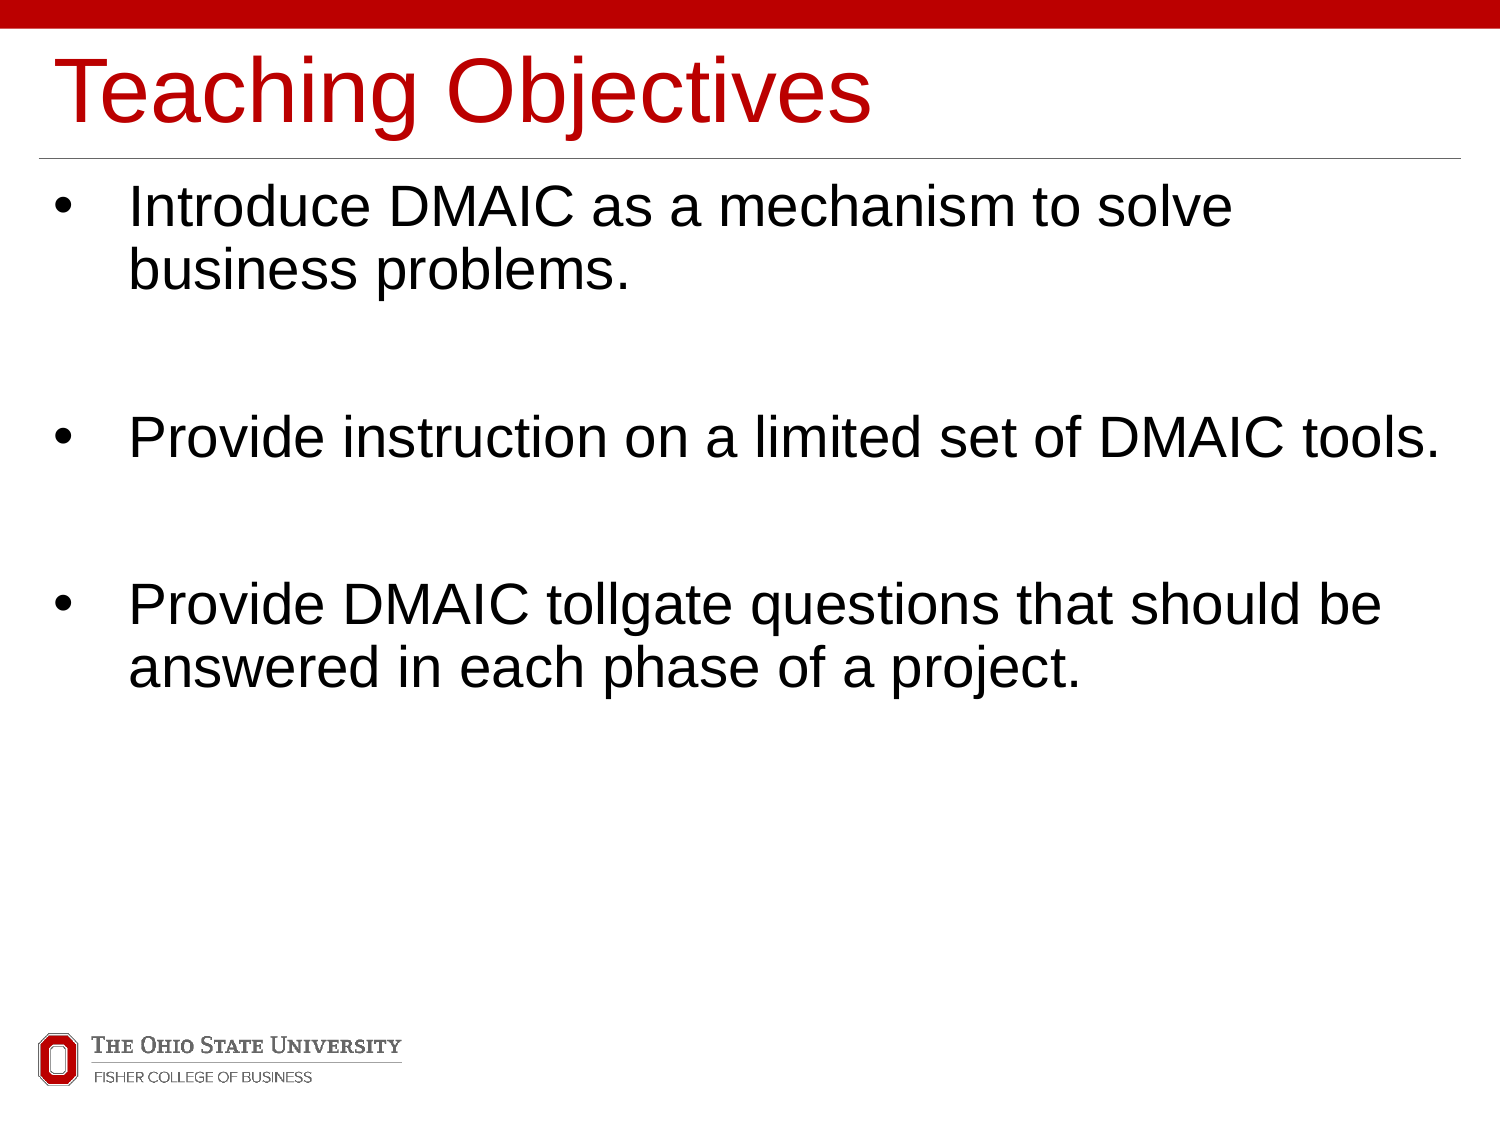

# Teaching Objectives
Introduce DMAIC as a mechanism to solve business problems.

Provide instruction on a limited set of DMAIC tools.

Provide DMAIC tollgate questions that should be answered in each phase of a project.